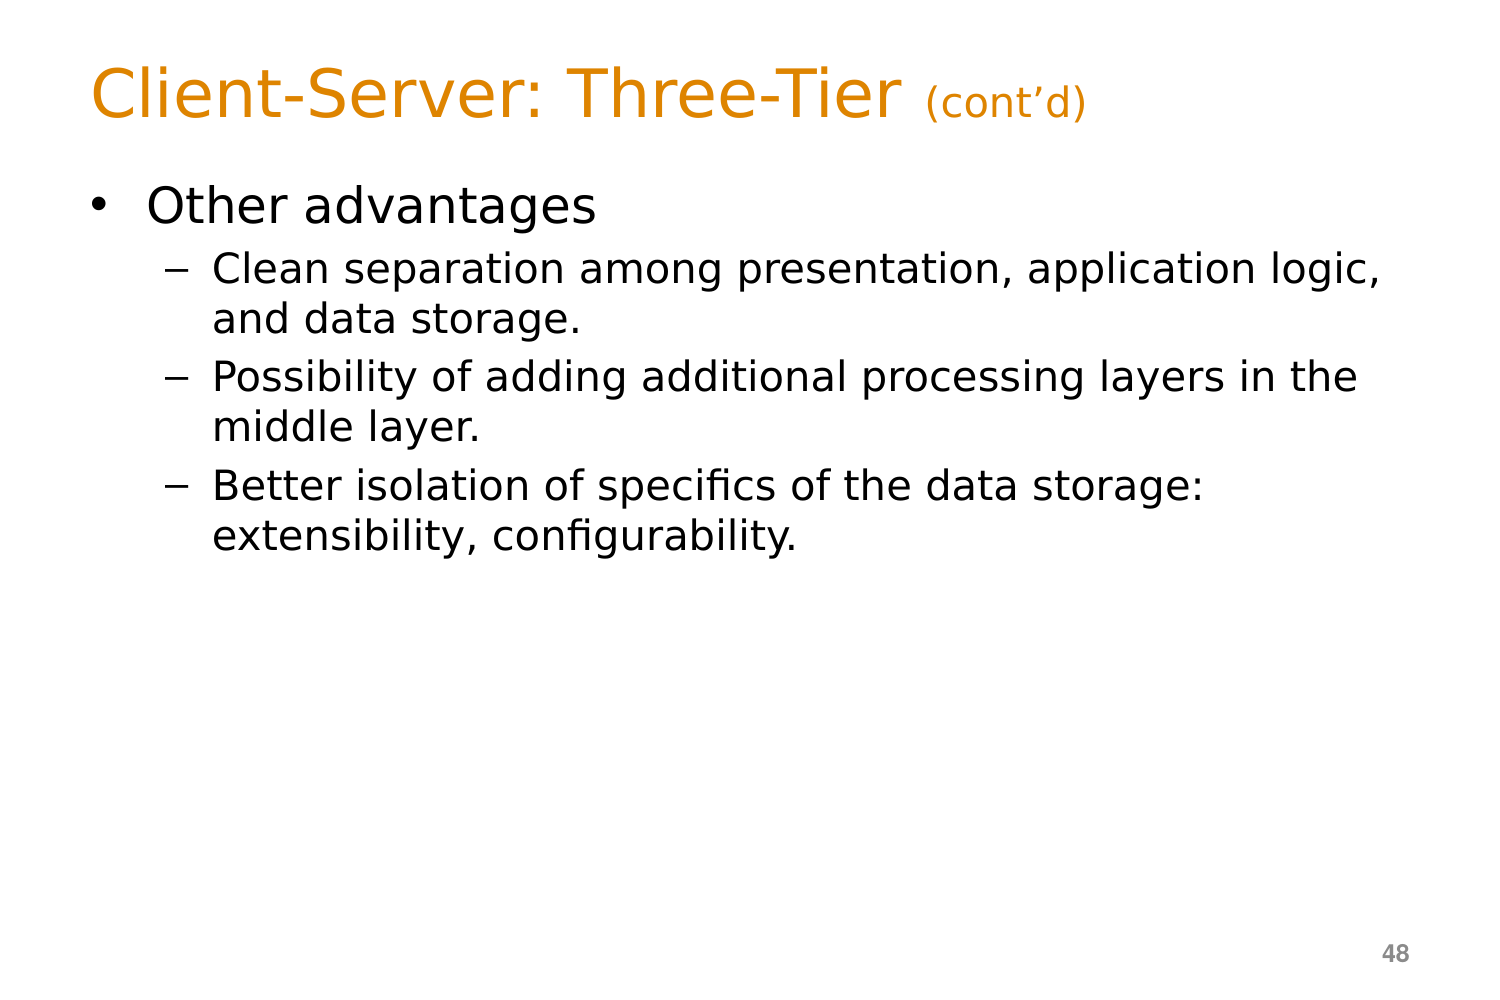

# Client-Server: Three-Tier (cont’d)
Other advantages
Clean separation among presentation, application logic, and data storage.
Possibility of adding additional processing layers in the middle layer.
Better isolation of speciﬁcs of the data storage: extensibility, conﬁgurability.

48